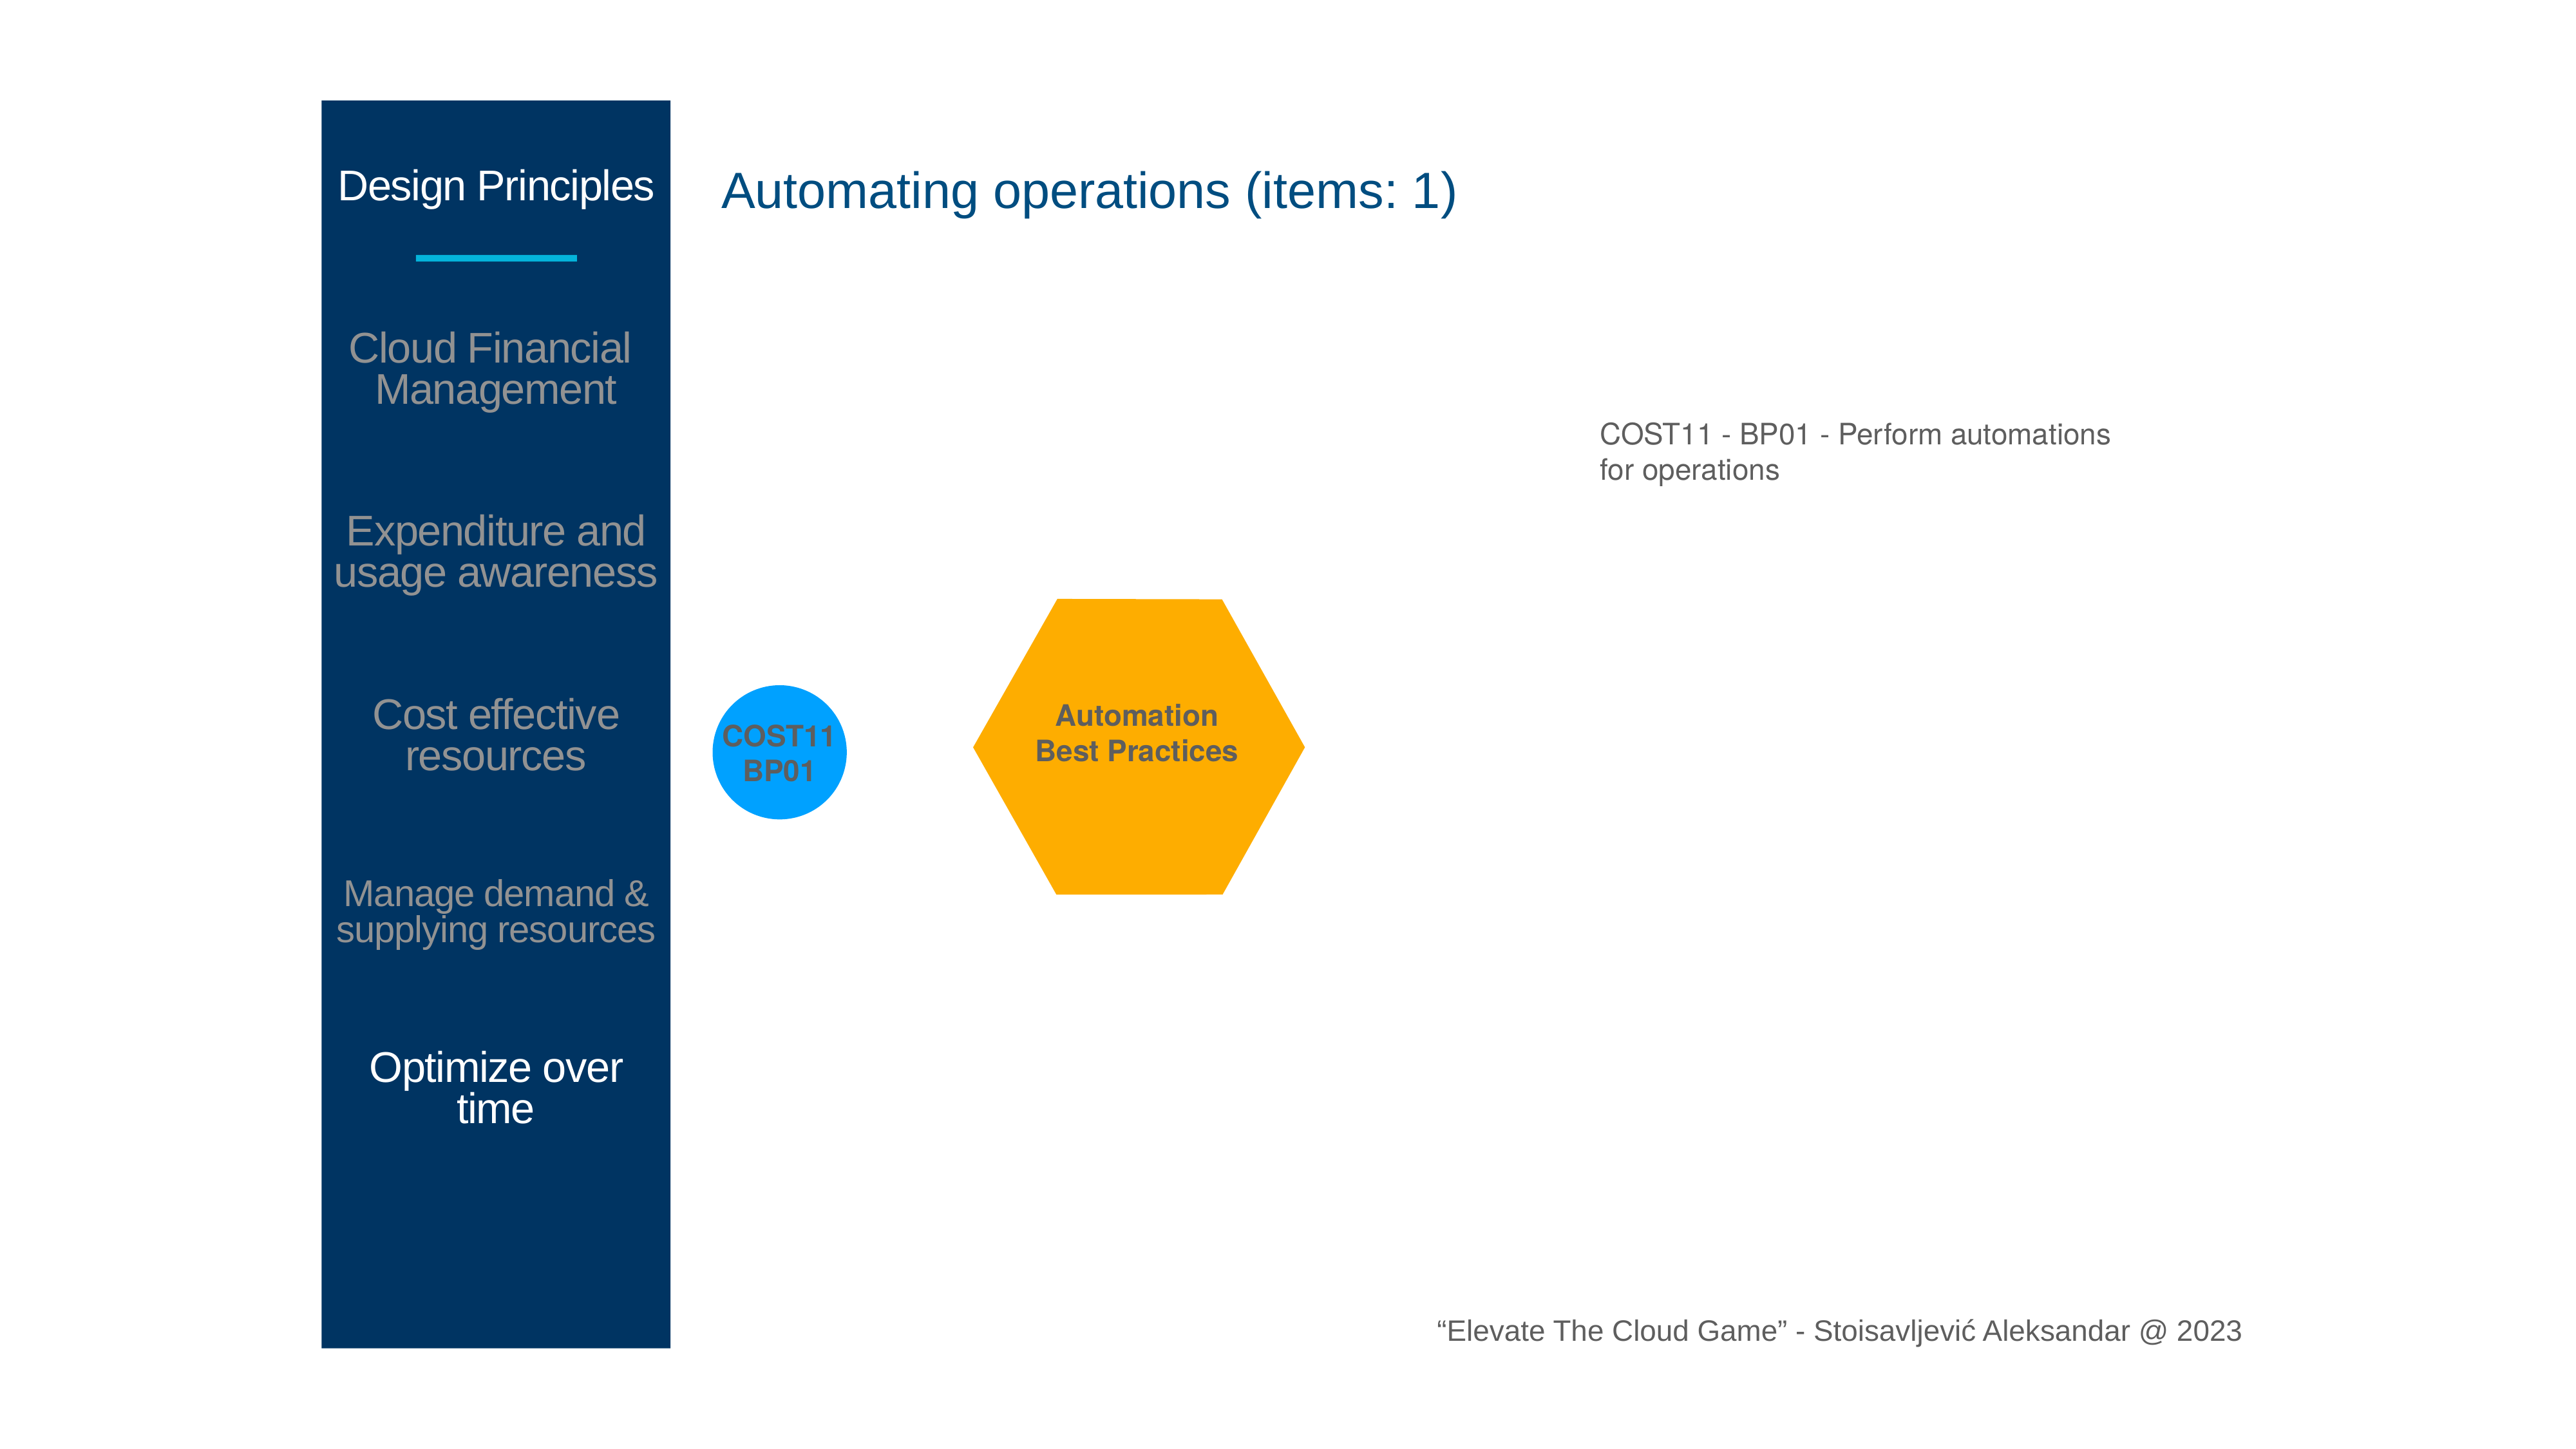

Design Principles
Automating operations (items: 1)

Cloud Financial
Management
COST11 - BP01 - Perform automations
for operations
Expenditure and usage awareness

Automation
Best Practices
Cost effective resources

COST11
BP01
Manage demand & supplying resources
Optimize over time
“Elevate The Cloud Game” - Stoisavljević Aleksandar @ 2023